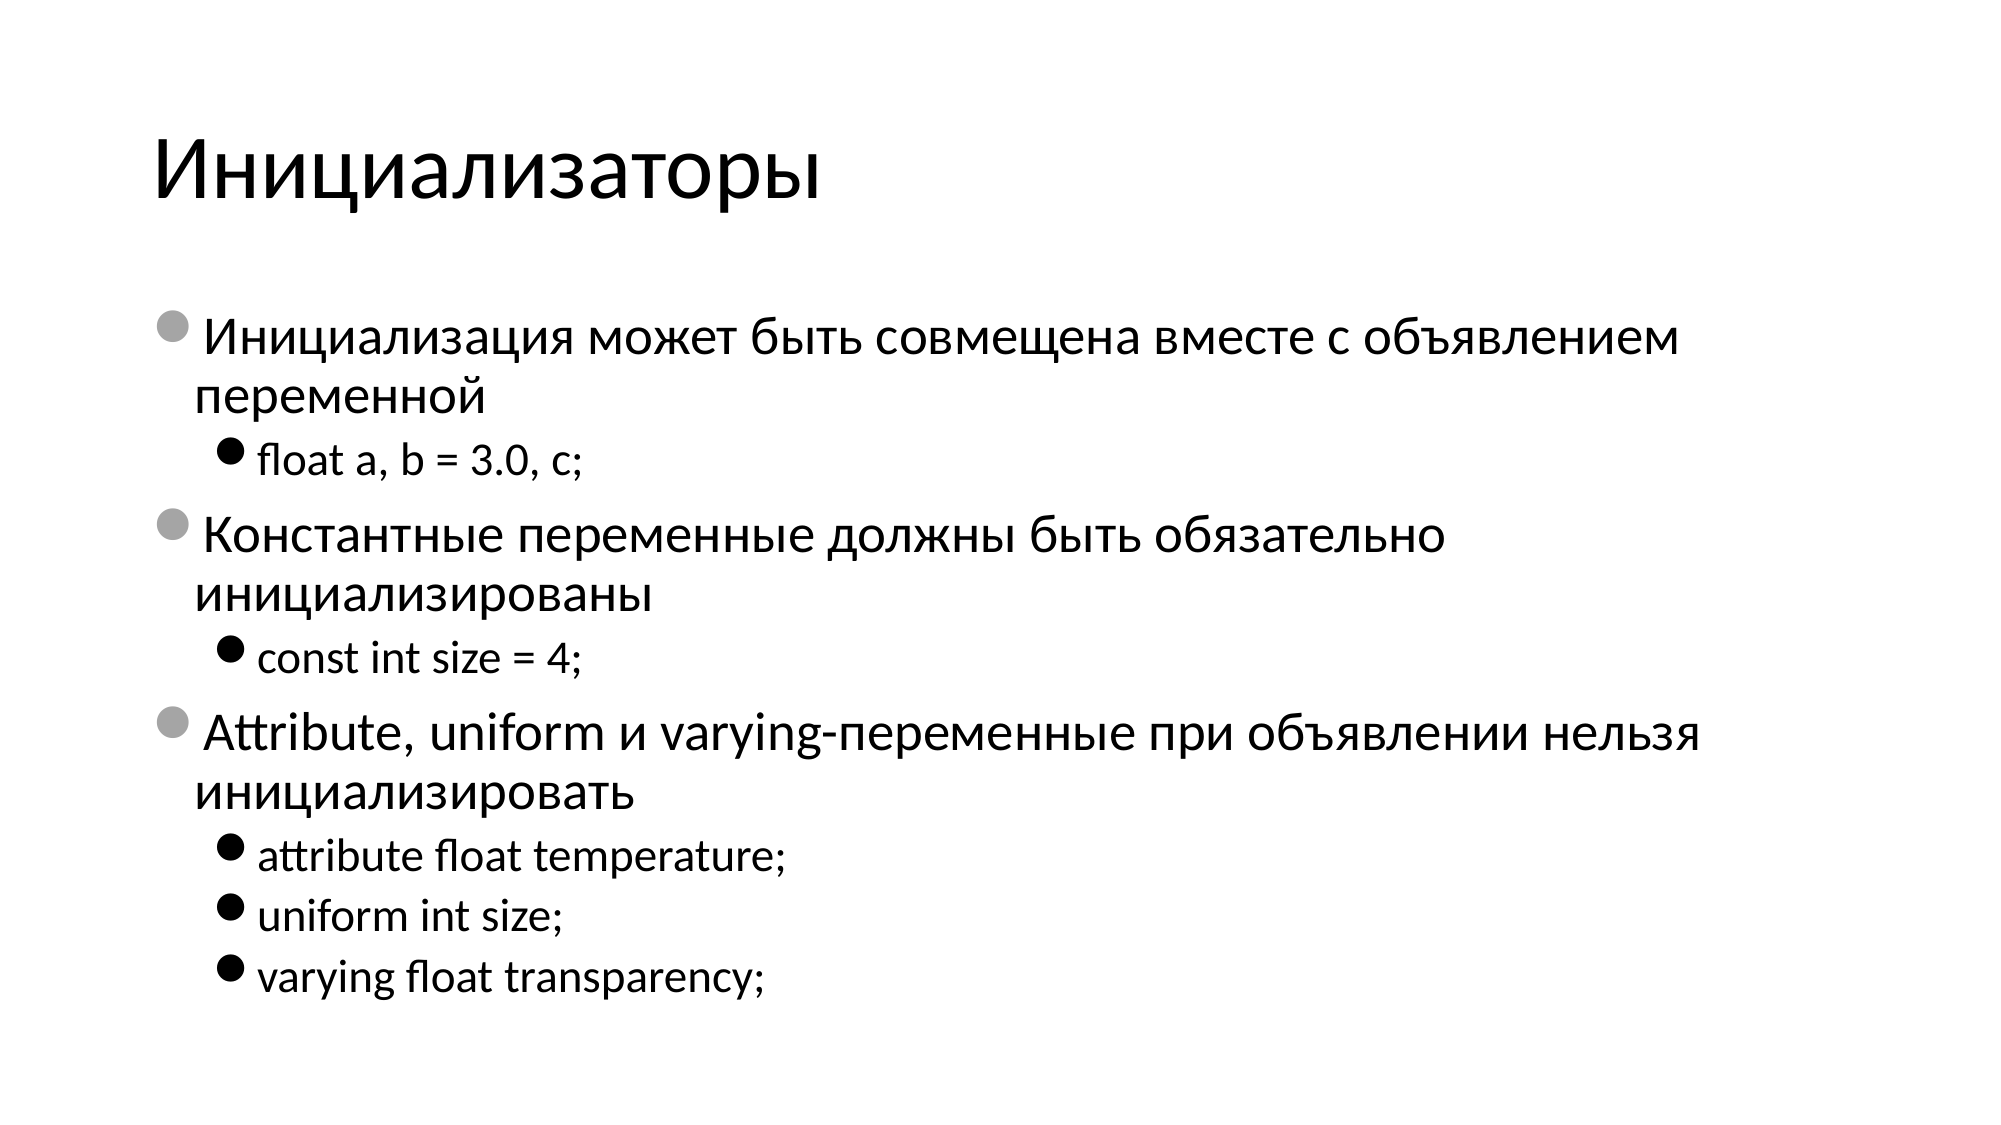

# Инициализаторы
Инициализация может быть совмещена вместе с объявлением переменной
float a, b = 3.0, c;
Константные переменные должны быть обязательно инициализированы
const int size = 4;
Attribute, uniform и varying-переменные при объявлении нельзя инициализировать
attribute float temperature;
uniform int size;
varying float transparency;